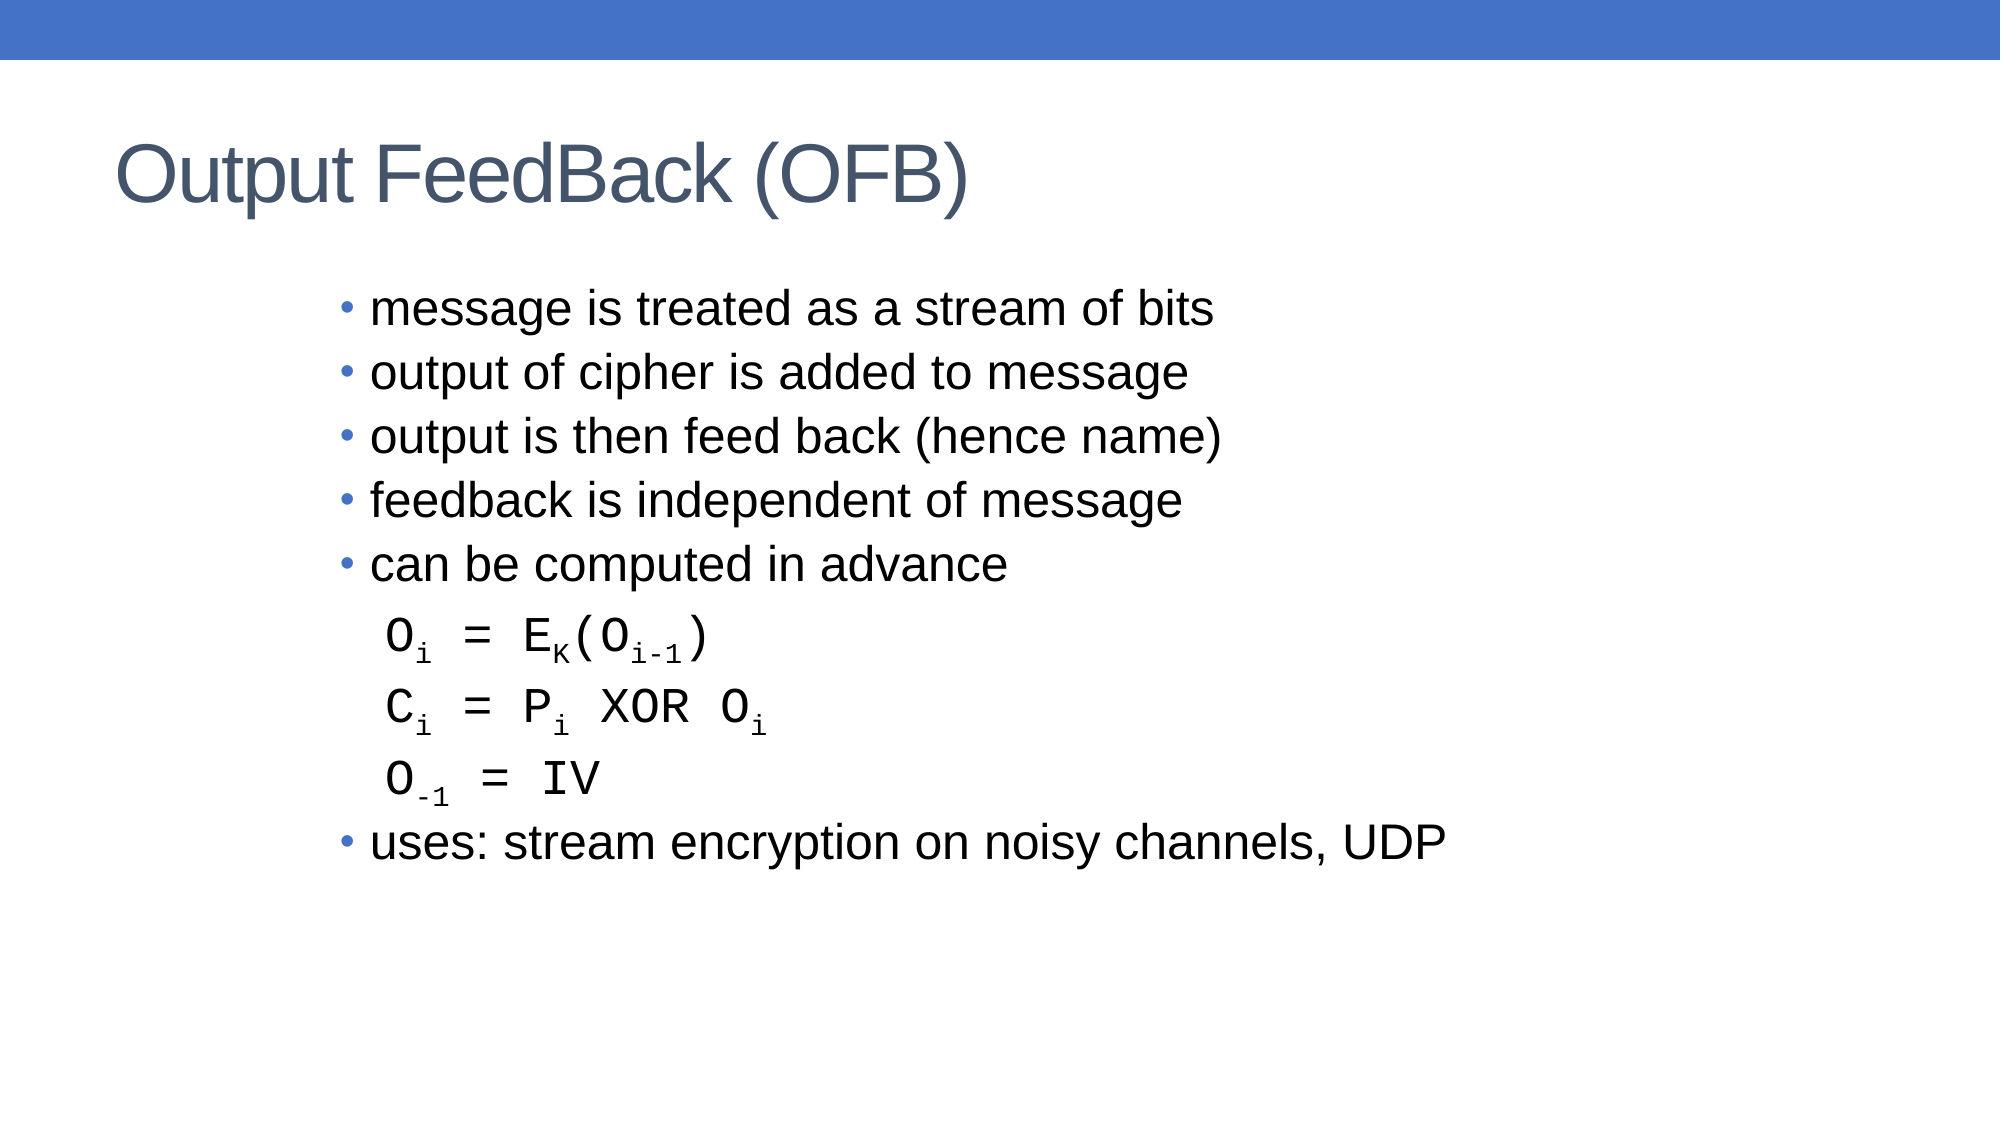

# Output FeedBack (OFB)
message is treated as a stream of bits
output of cipher is added to message
output is then feed back (hence name)
feedback is independent of message
can be computed in advance
Oi = EK(Oi-1)
Ci = Pi XOR Oi
O-1 = IV
uses: stream encryption on noisy channels, UDP